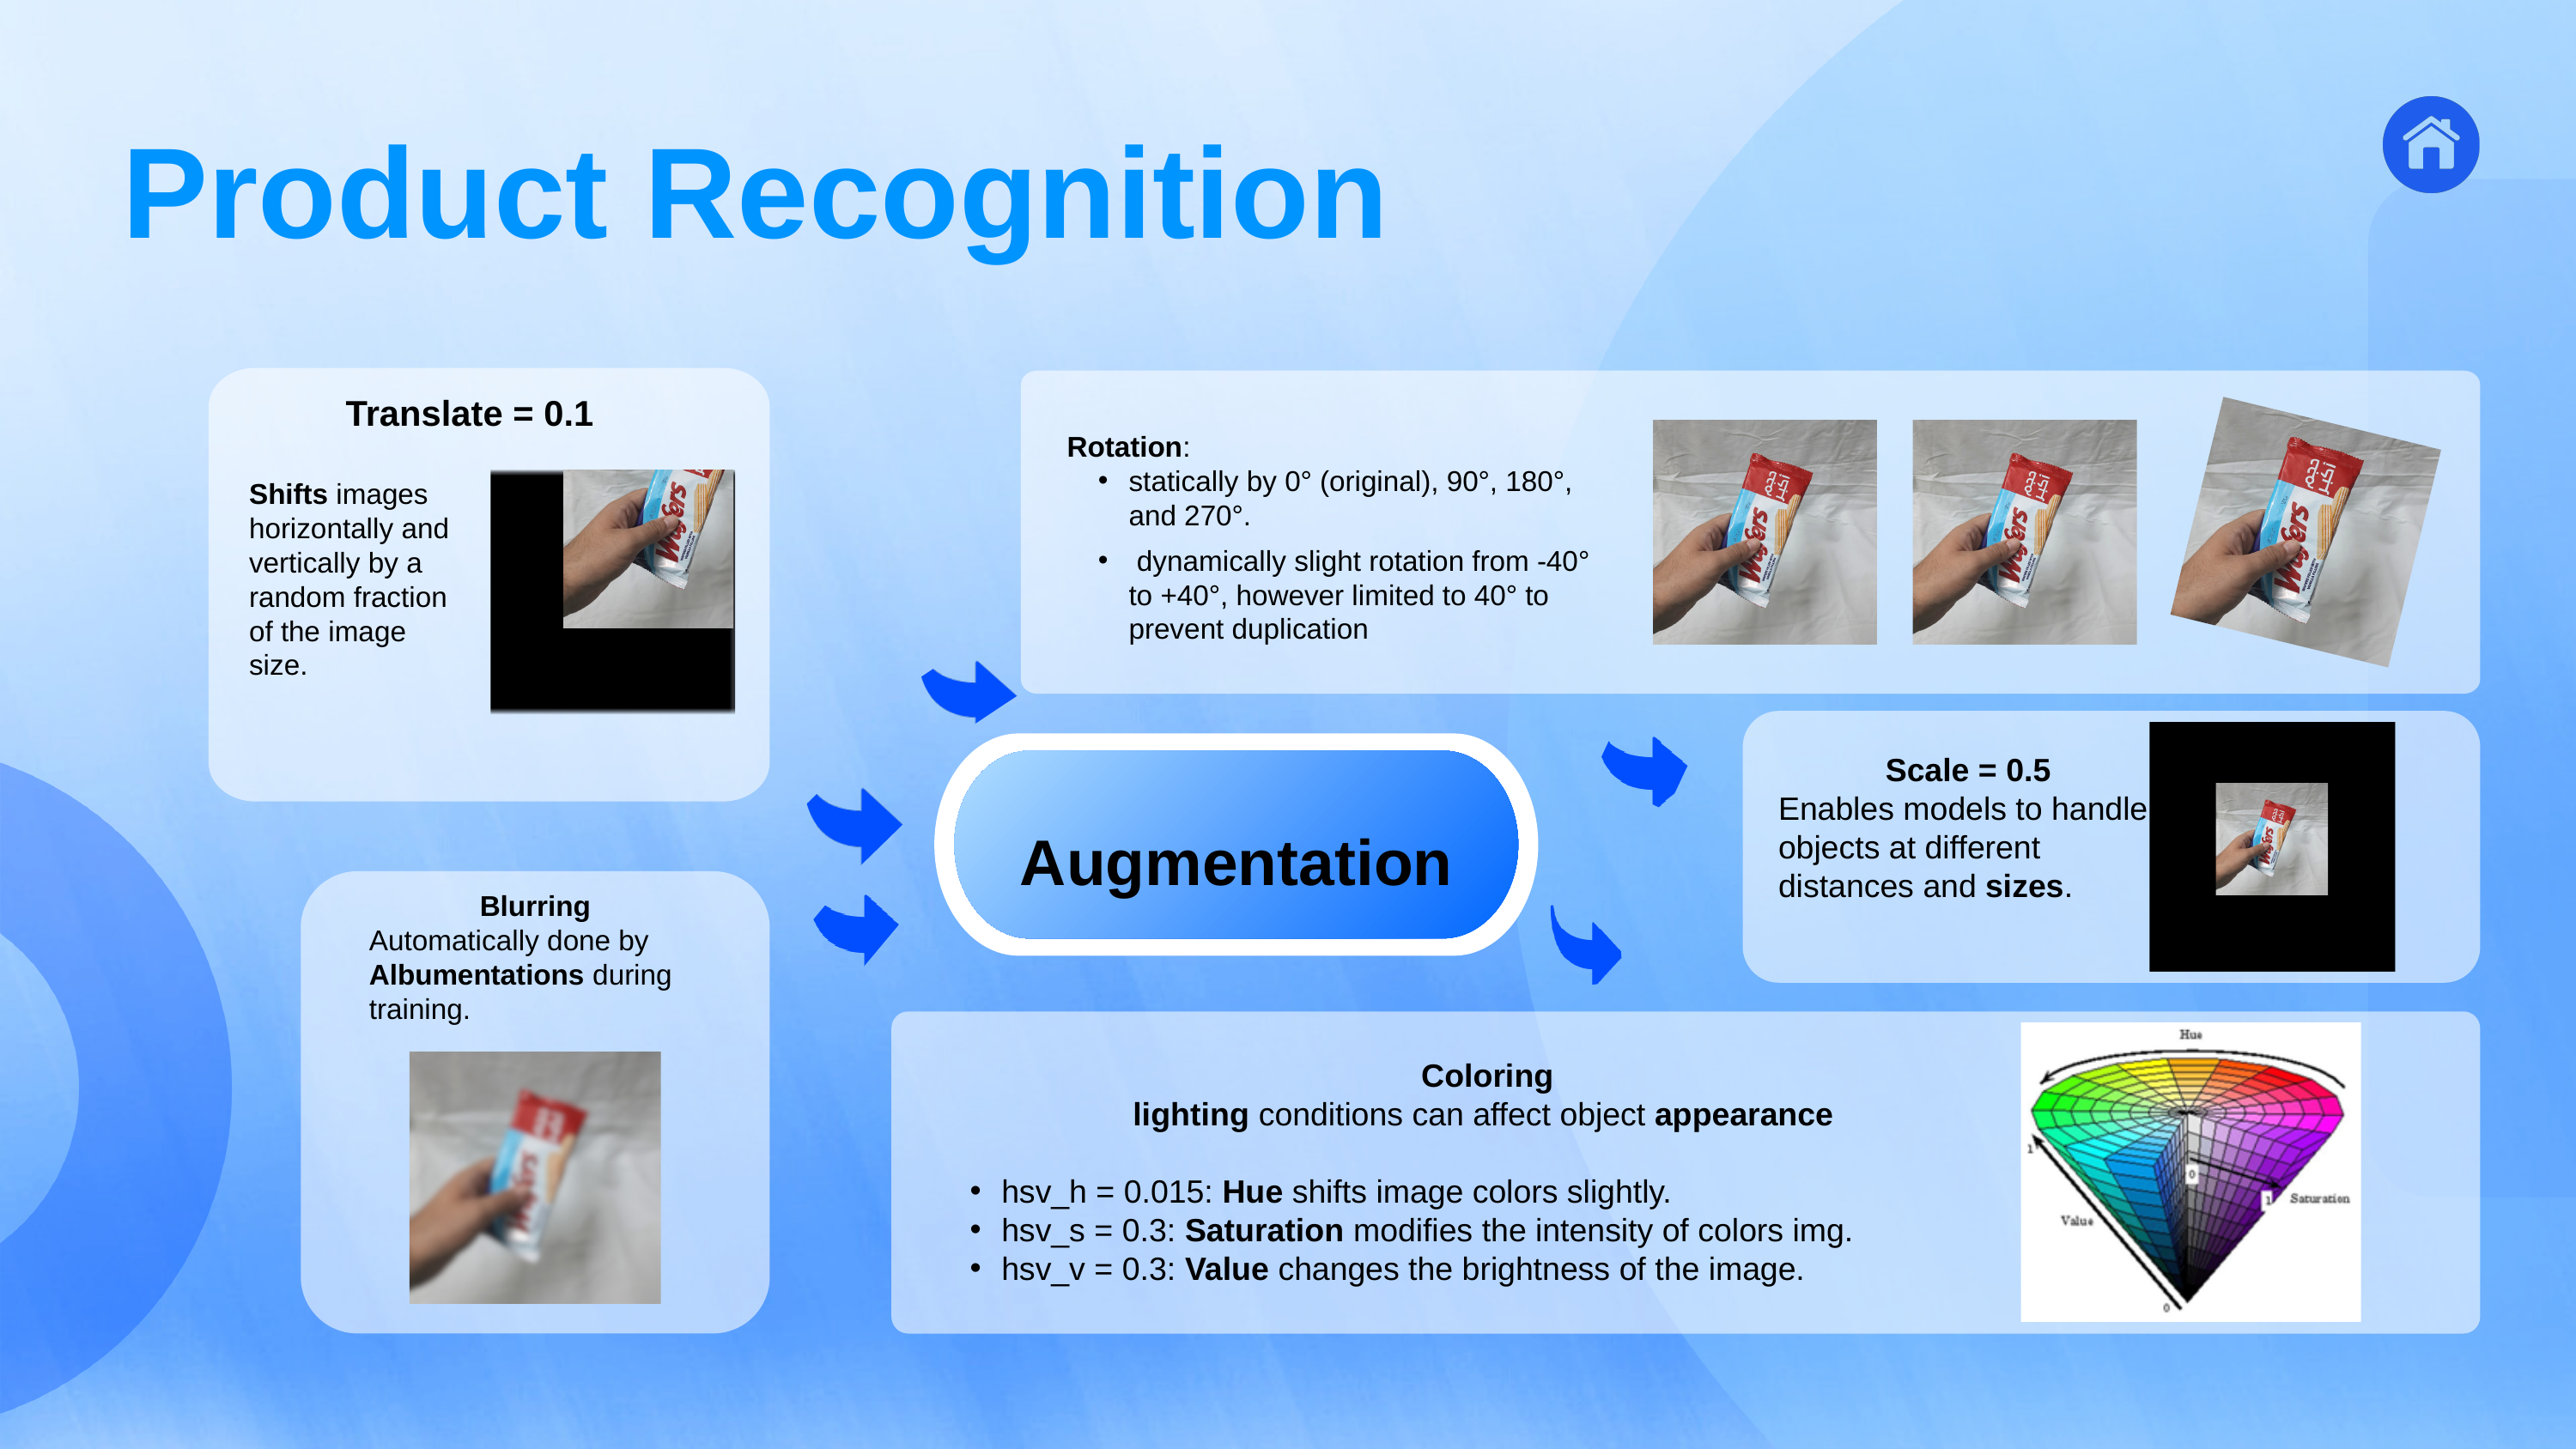

Product Recognition
6
Product
Recognition

Translate = 0.1
Shifts images horizontally and vertically by a random fraction of the image size.

Rotation:
statically by 0° (original), 90°, 180°, and 270°.
 dynamically slight rotation from -40° to +40°, however limited to 40° to prevent duplication

3
Ros &
Kinematics
4
Mapping &
Navigation
5
Person
Tracking
7
Wireless
Comm

1
Introduction
2
Application
CONTENT

Scale = 0.5
Enables models to handle objects at different distances and sizes.

Augmentation

Blurring
Automatically done by Albumentations during training.

Coloring
lighting conditions can affect object appearance

hsv_h = 0.015: Hue shifts image colors slightly.
hsv_s = 0.3: Saturation modifies the intensity of colors img.
hsv_v = 0.3: Value changes the brightness of the image.